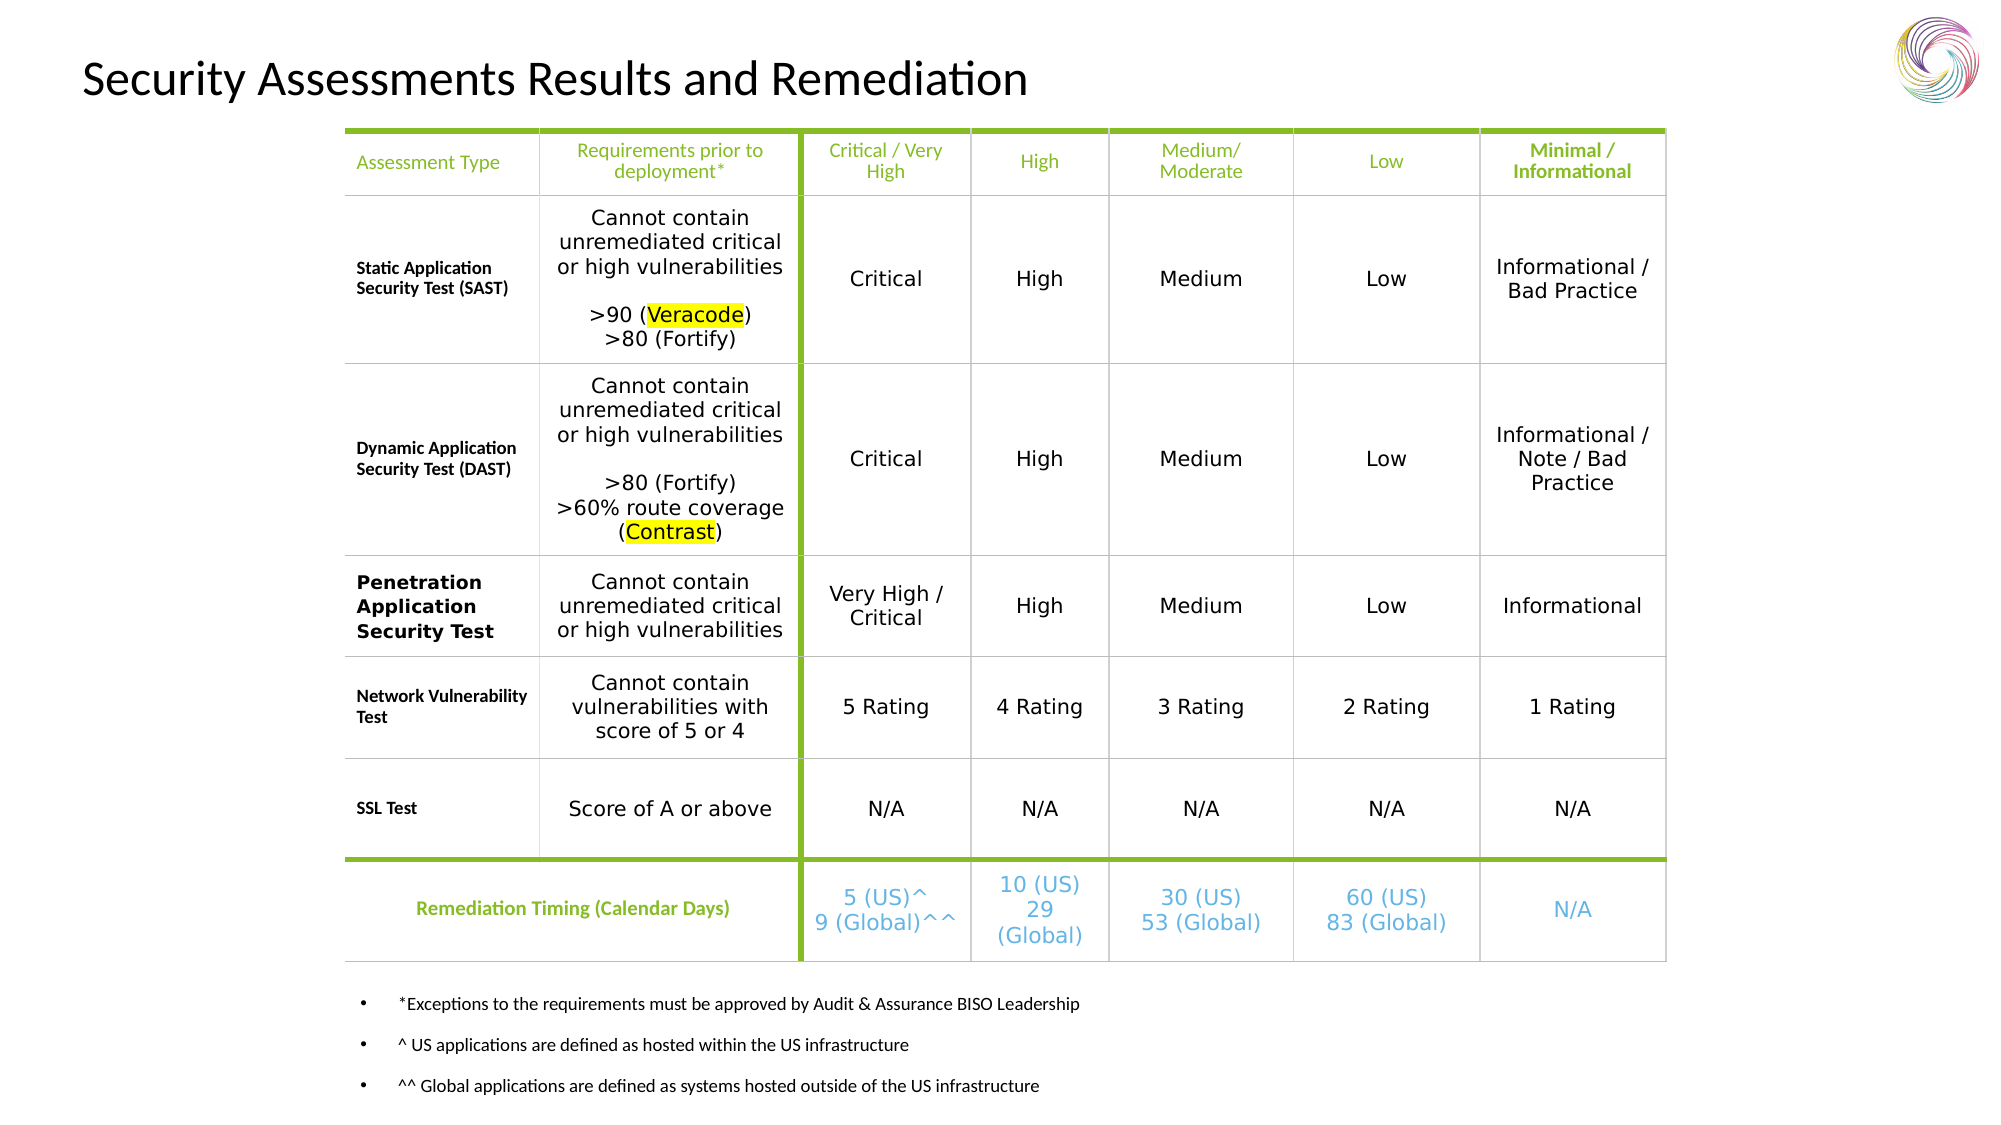

# Security Assessments Results and Remediation
| Assessment Type | Requirements prior to deployment\* | Critical / Very High | High | Medium/ Moderate | Low | Minimal / Informational |
| --- | --- | --- | --- | --- | --- | --- |
| Static Application Security Test (SAST) | Cannot contain unremediated critical or high vulnerabilities >90 (Veracode) >80 (Fortify) | Critical | High | Medium | Low | Informational / Bad Practice |
| Dynamic Application Security Test (DAST) | Cannot contain unremediated critical or high vulnerabilities >80 (Fortify) >60% route coverage (Contrast) | Critical | High | Medium | Low | Informational / Note / Bad Practice |
| Penetration Application Security Test | Cannot contain unremediated critical or high vulnerabilities | Very High / Critical | High | Medium | Low | Informational |
| Network Vulnerability Test | Cannot contain vulnerabilities with score of 5 or 4 | 5 Rating | 4 Rating | 3 Rating | 2 Rating | 1 Rating |
| SSL Test | Score of A or above | N/A | N/A | N/A | N/A | N/A |
| Remediation Timing (Calendar Days) |  | 5 (US)^ 9 (Global)^^ | 10 (US) 29 (Global) | 30 (US) 53 (Global) | 60 (US) 83 (Global) | N/A |
*Exceptions to the requirements must be approved by Audit & Assurance BISO Leadership
^ US applications are defined as hosted within the US infrastructure
^^ Global applications are defined as systems hosted outside of the US infrastructure